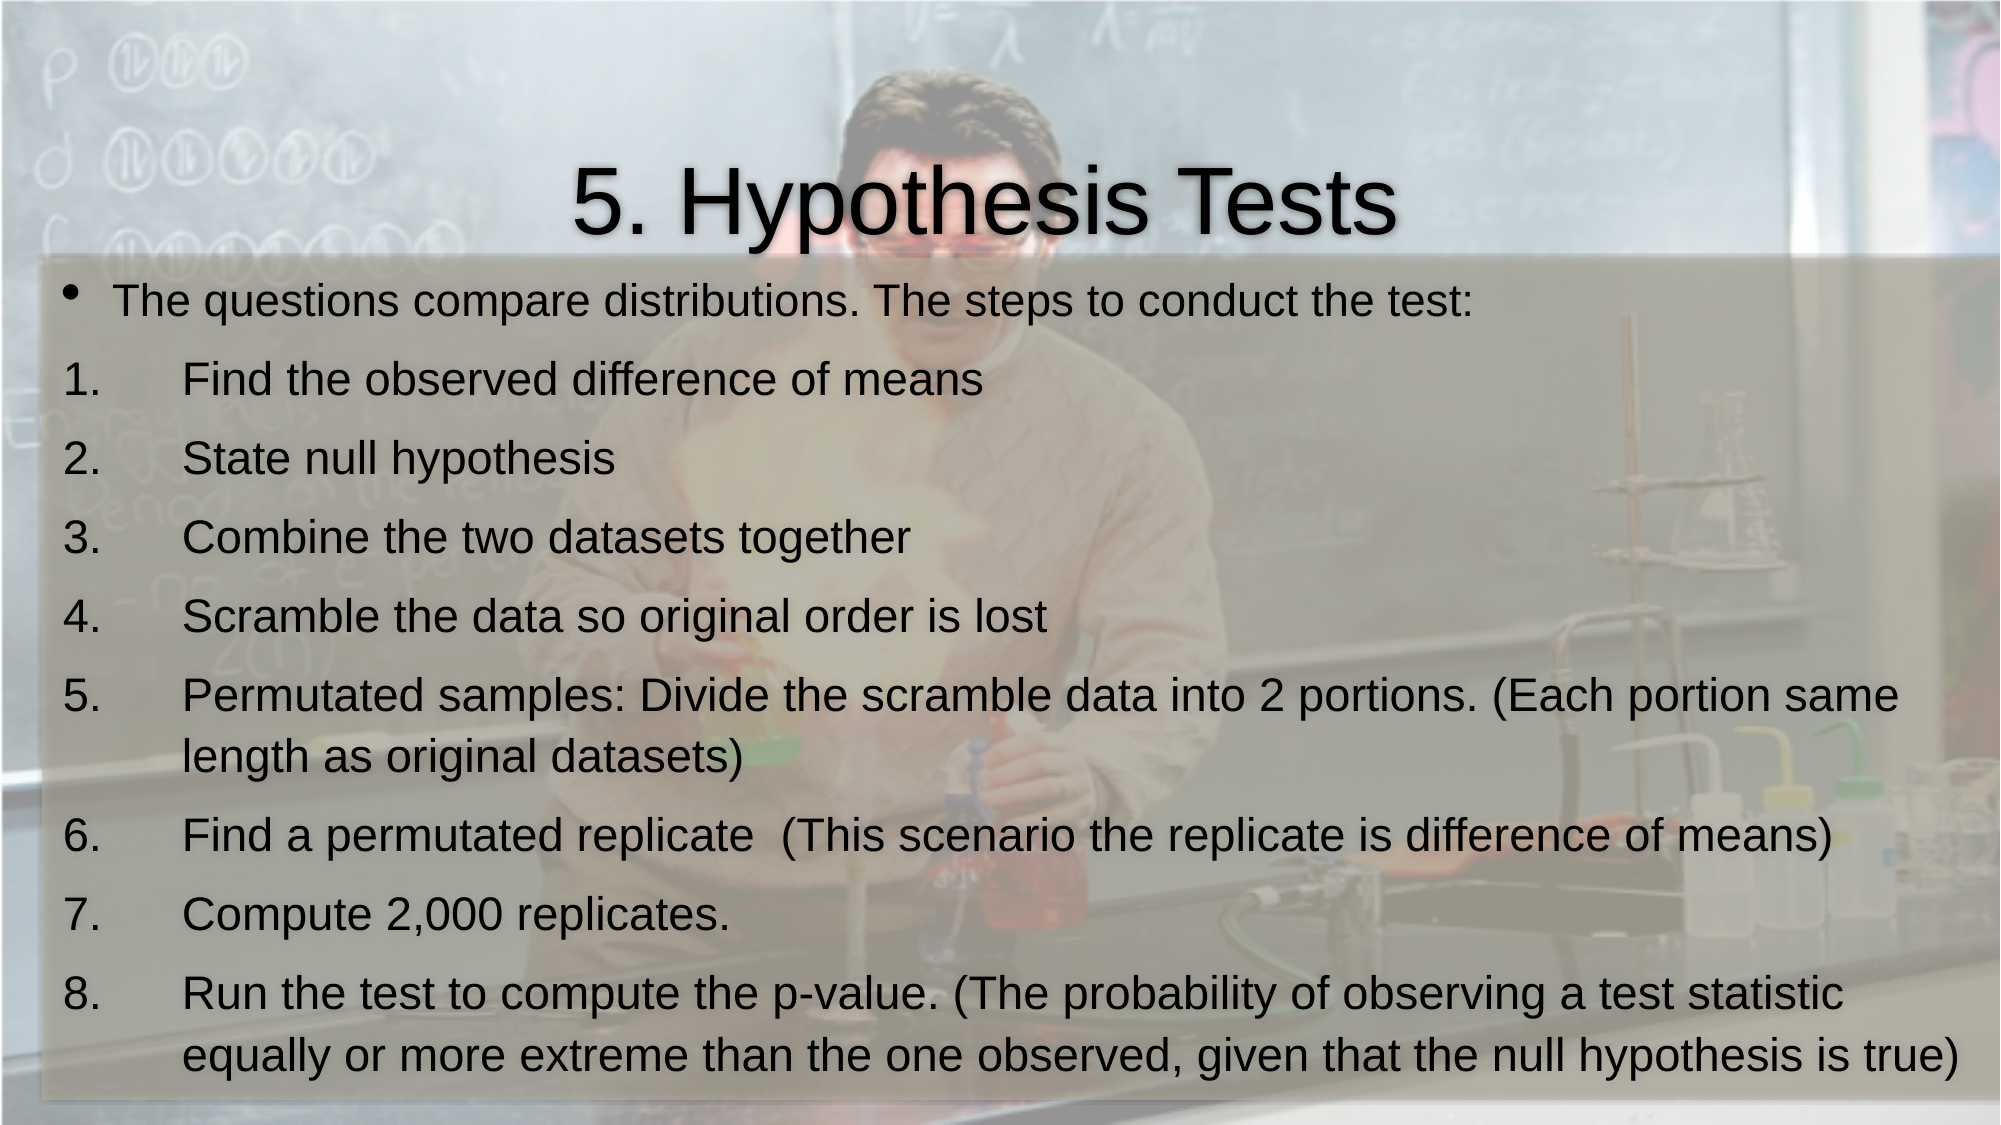

# 5. Hypothesis Tests
The questions compare distributions. The steps to conduct the test:
Find the observed difference of means
State null hypothesis
Combine the two datasets together
Scramble the data so original order is lost
Permutated samples: Divide the scramble data into 2 portions. (Each portion same length as original datasets)
Find a permutated replicate  (This scenario the replicate is difference of means)
Compute 2,000 replicates.
Run the test to compute the p-value. (The probability of observing a test statistic equally or more extreme than the one observed, given that the null hypothesis is true)